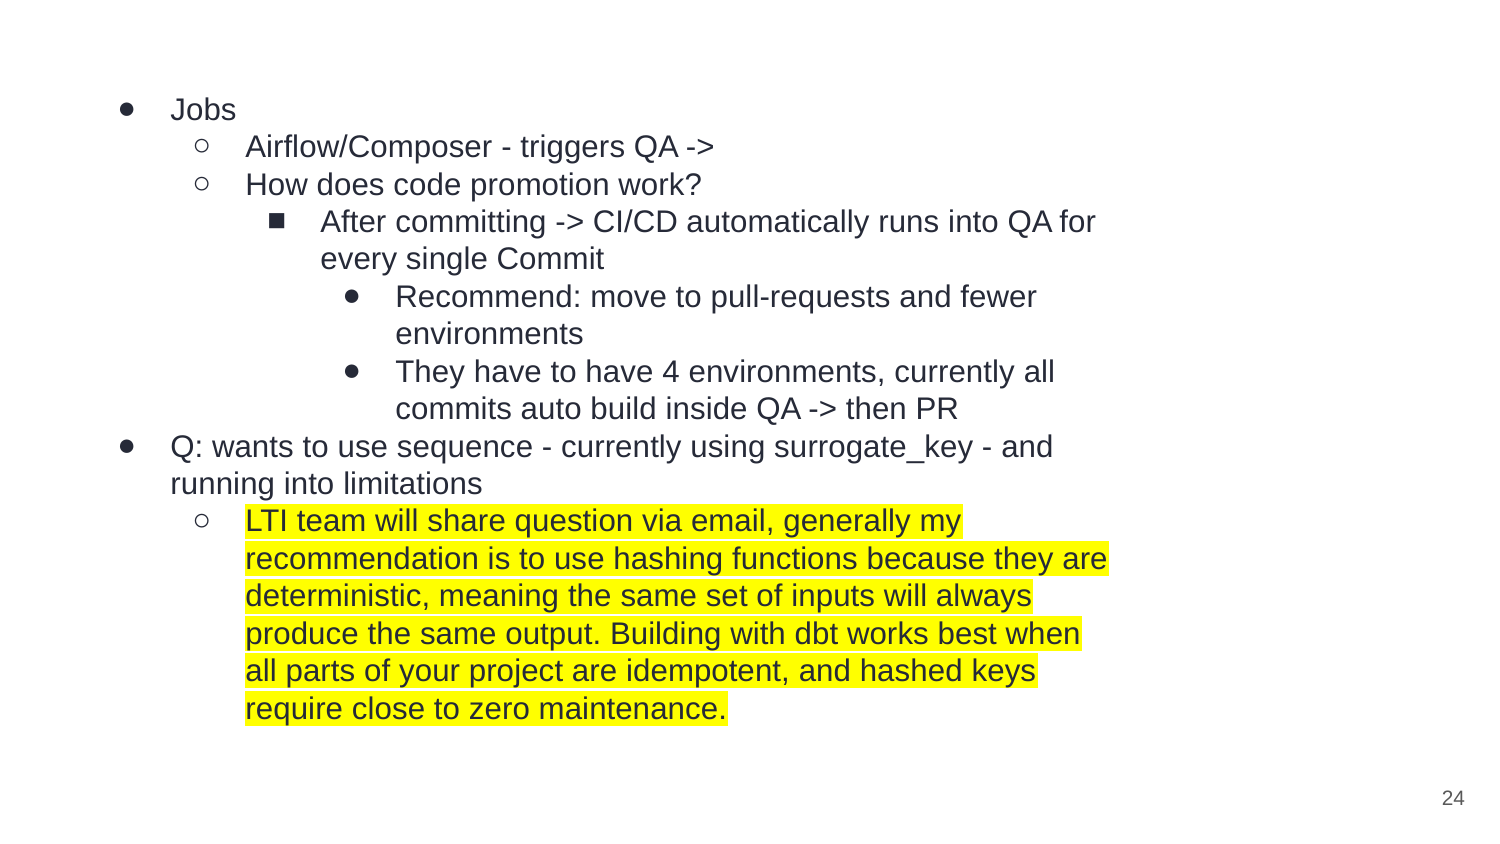

# Jobs
Airflow/Composer - triggers QA ->
How does code promotion work?
After committing -> CI/CD automatically runs into QA for every single Commit
Recommend: move to pull-requests and fewer environments
They have to have 4 environments, currently all commits auto build inside QA -> then PR
Q: wants to use sequence - currently using surrogate_key - and running into limitations
LTI team will share question via email, generally my recommendation is to use hashing functions because they are deterministic, meaning the same set of inputs will always produce the same output. Building with dbt works best when all parts of your project are idempotent, and hashed keys require close to zero maintenance.
24